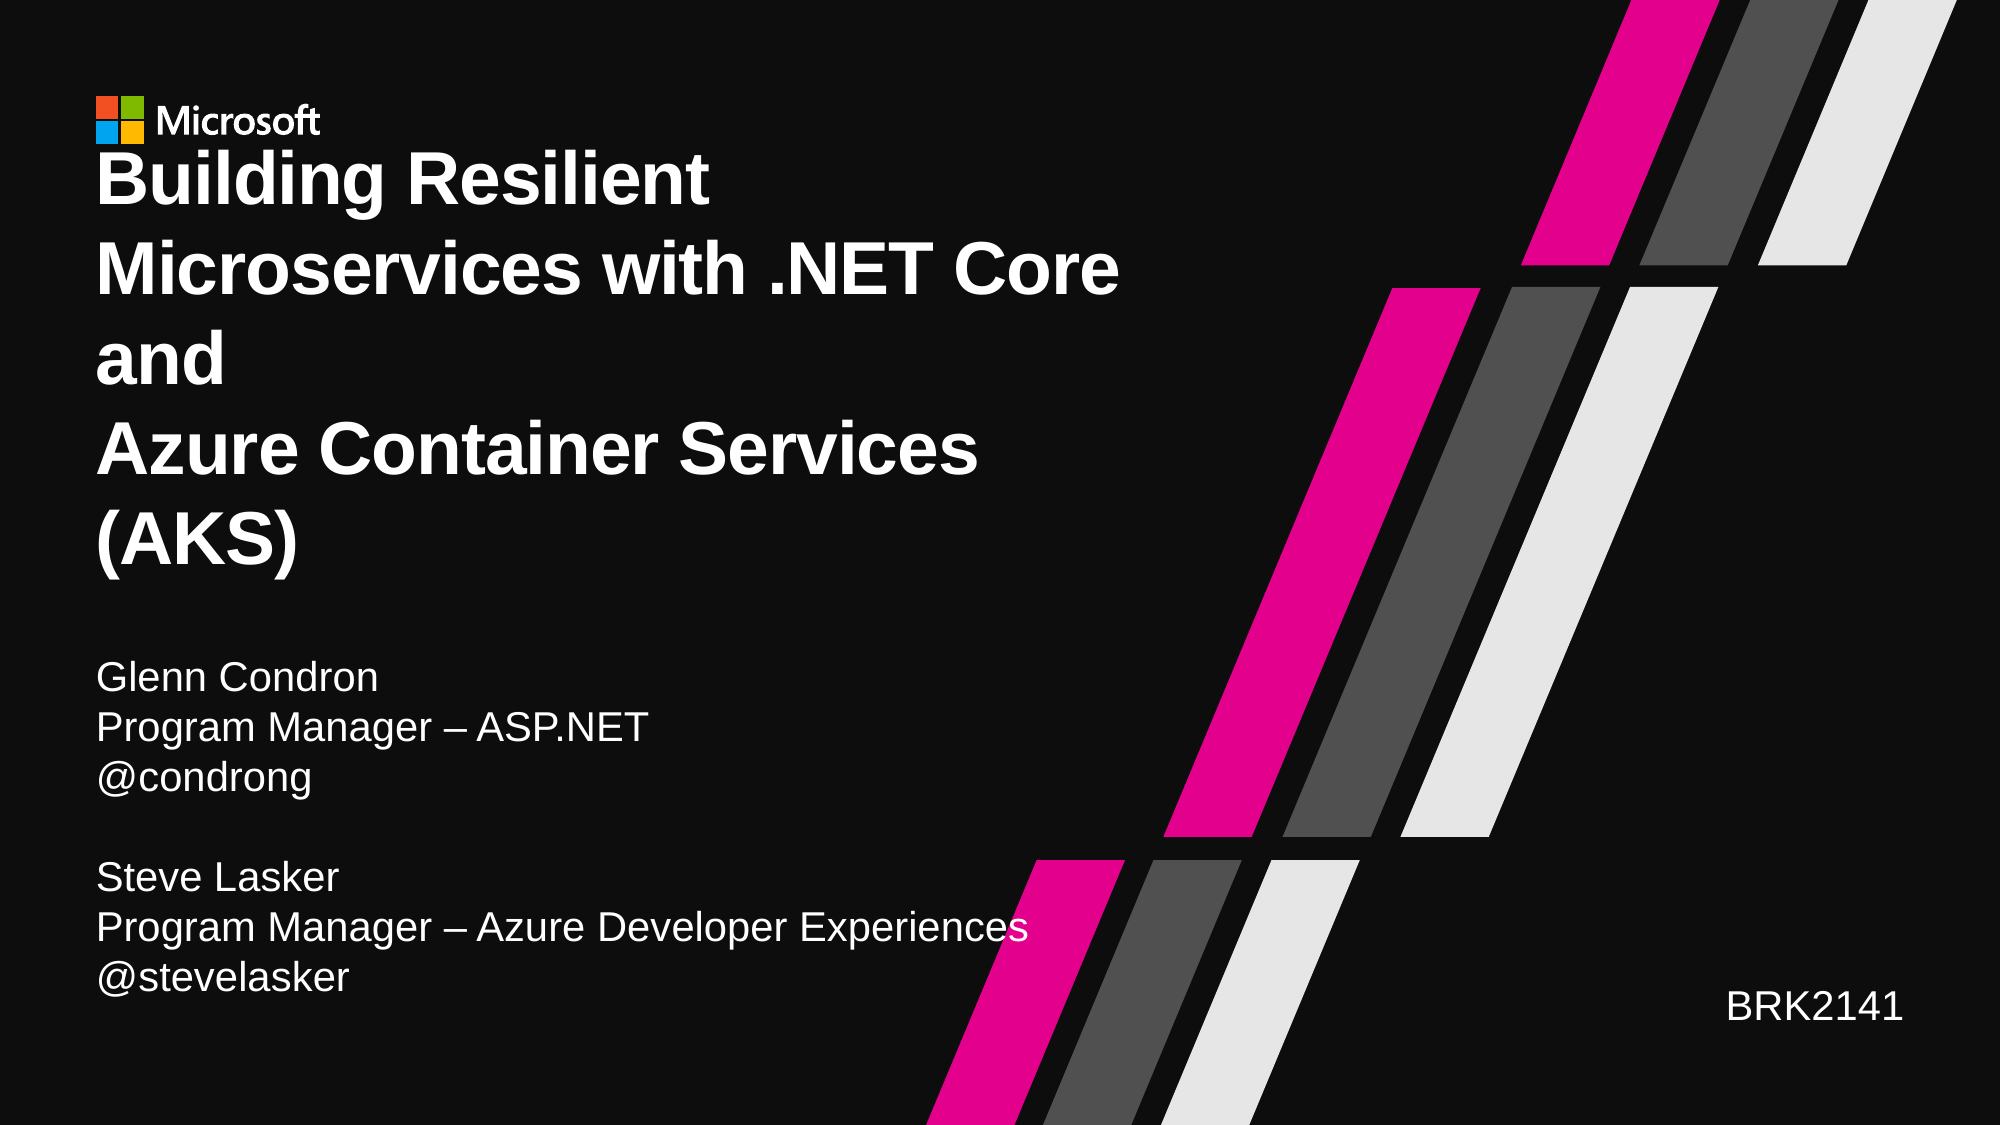

# Building Resilient Microservices with .NET Core and Azure Container Services (AKS)
Glenn Condron
Program Manager – ASP.NET
@condrong

Steve Lasker
Program Manager – Azure Developer Experiences
@stevelasker
BRK2141